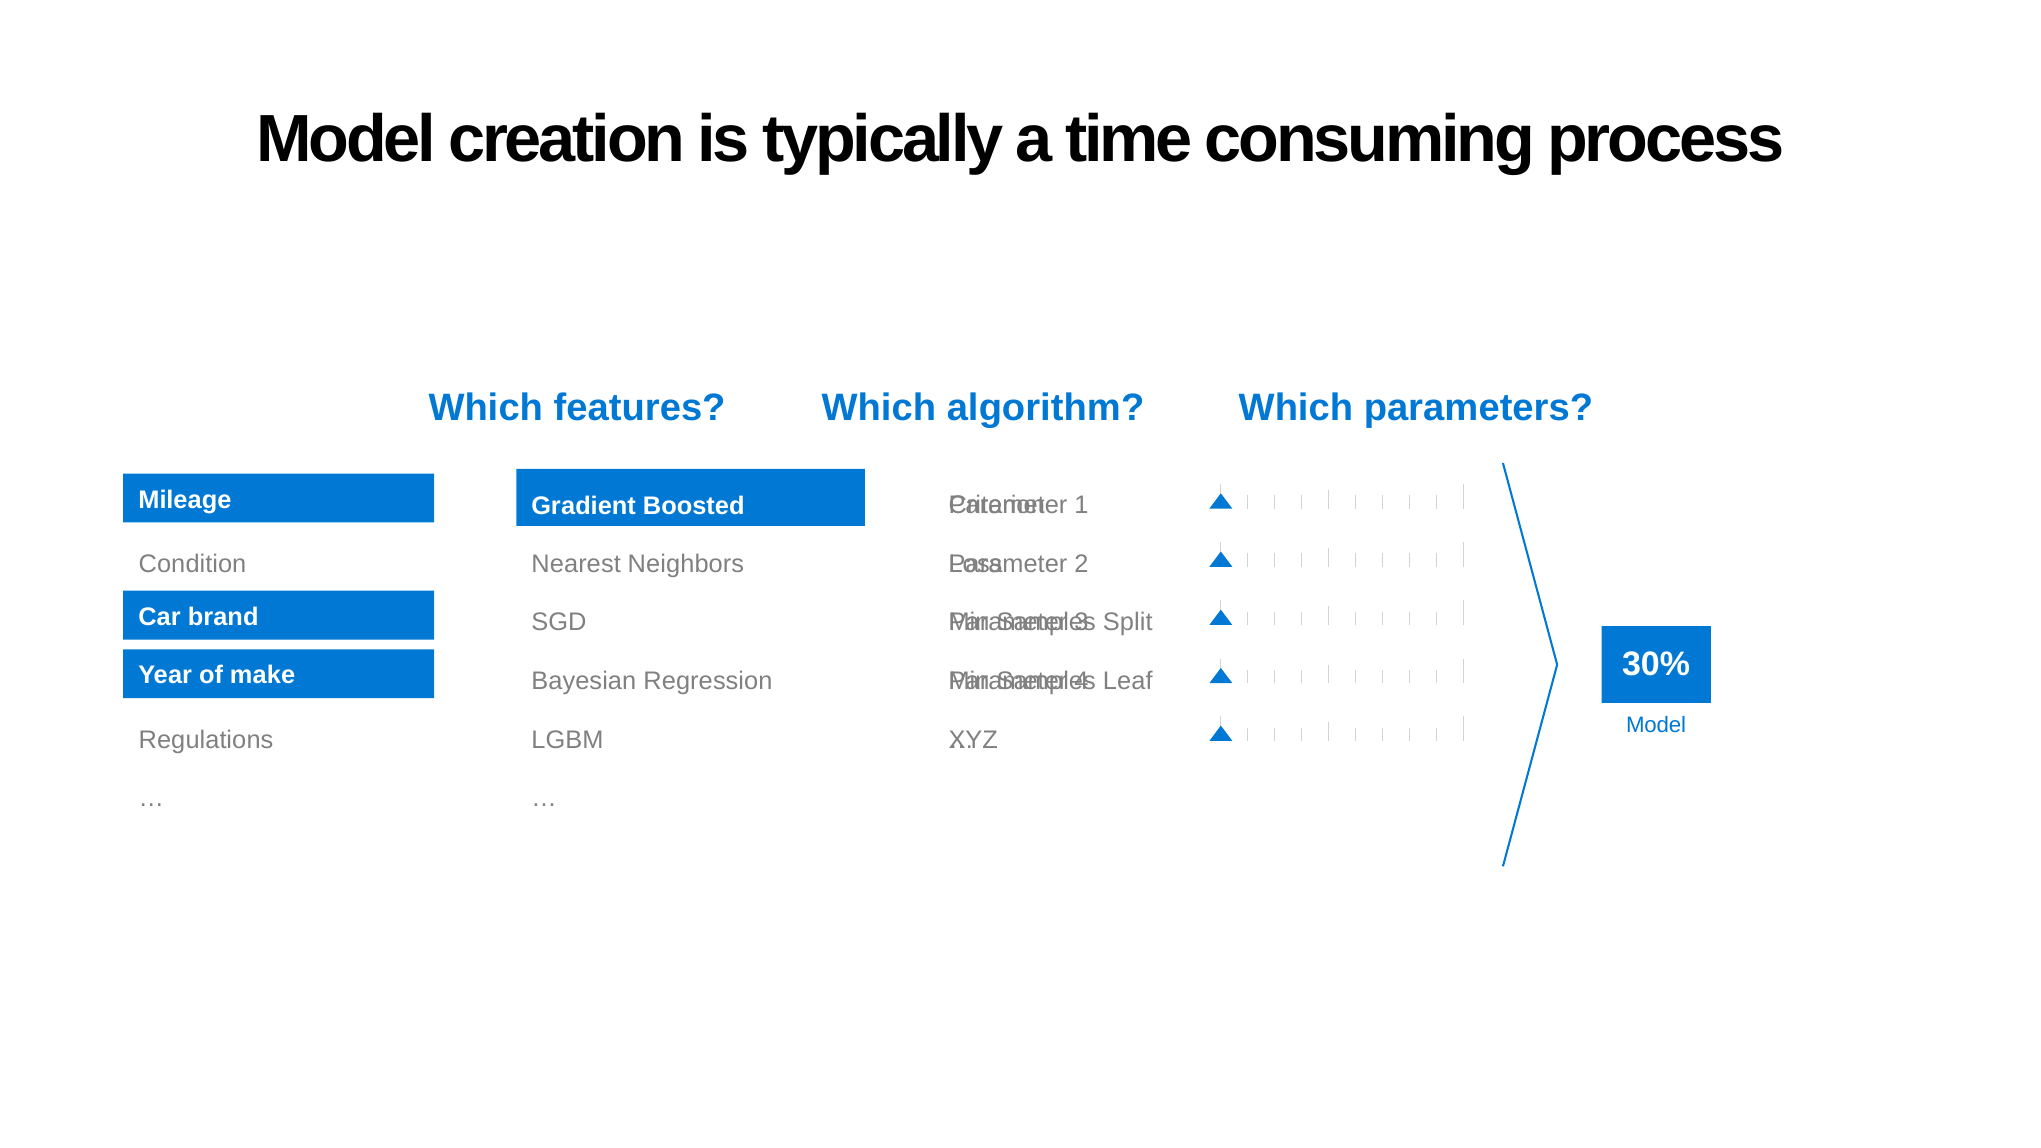

# Model creation is typically a time consuming process
Which features?
Which algorithm?
Which parameters?

Mileage
Condition
Car brand
Year of make
Regulations
…
Gradient Boosted
Nearest Neighbors
SGD
Bayesian Regression
LGBM
…
Parameter 1
Parameter 2
Parameter 3
Parameter 4
…
Criterion
Loss
Min Samples Split
Min Samples Leaf
XYZ
Gradient Boosted
Mileage

Car brand

30%
Year of make

Model